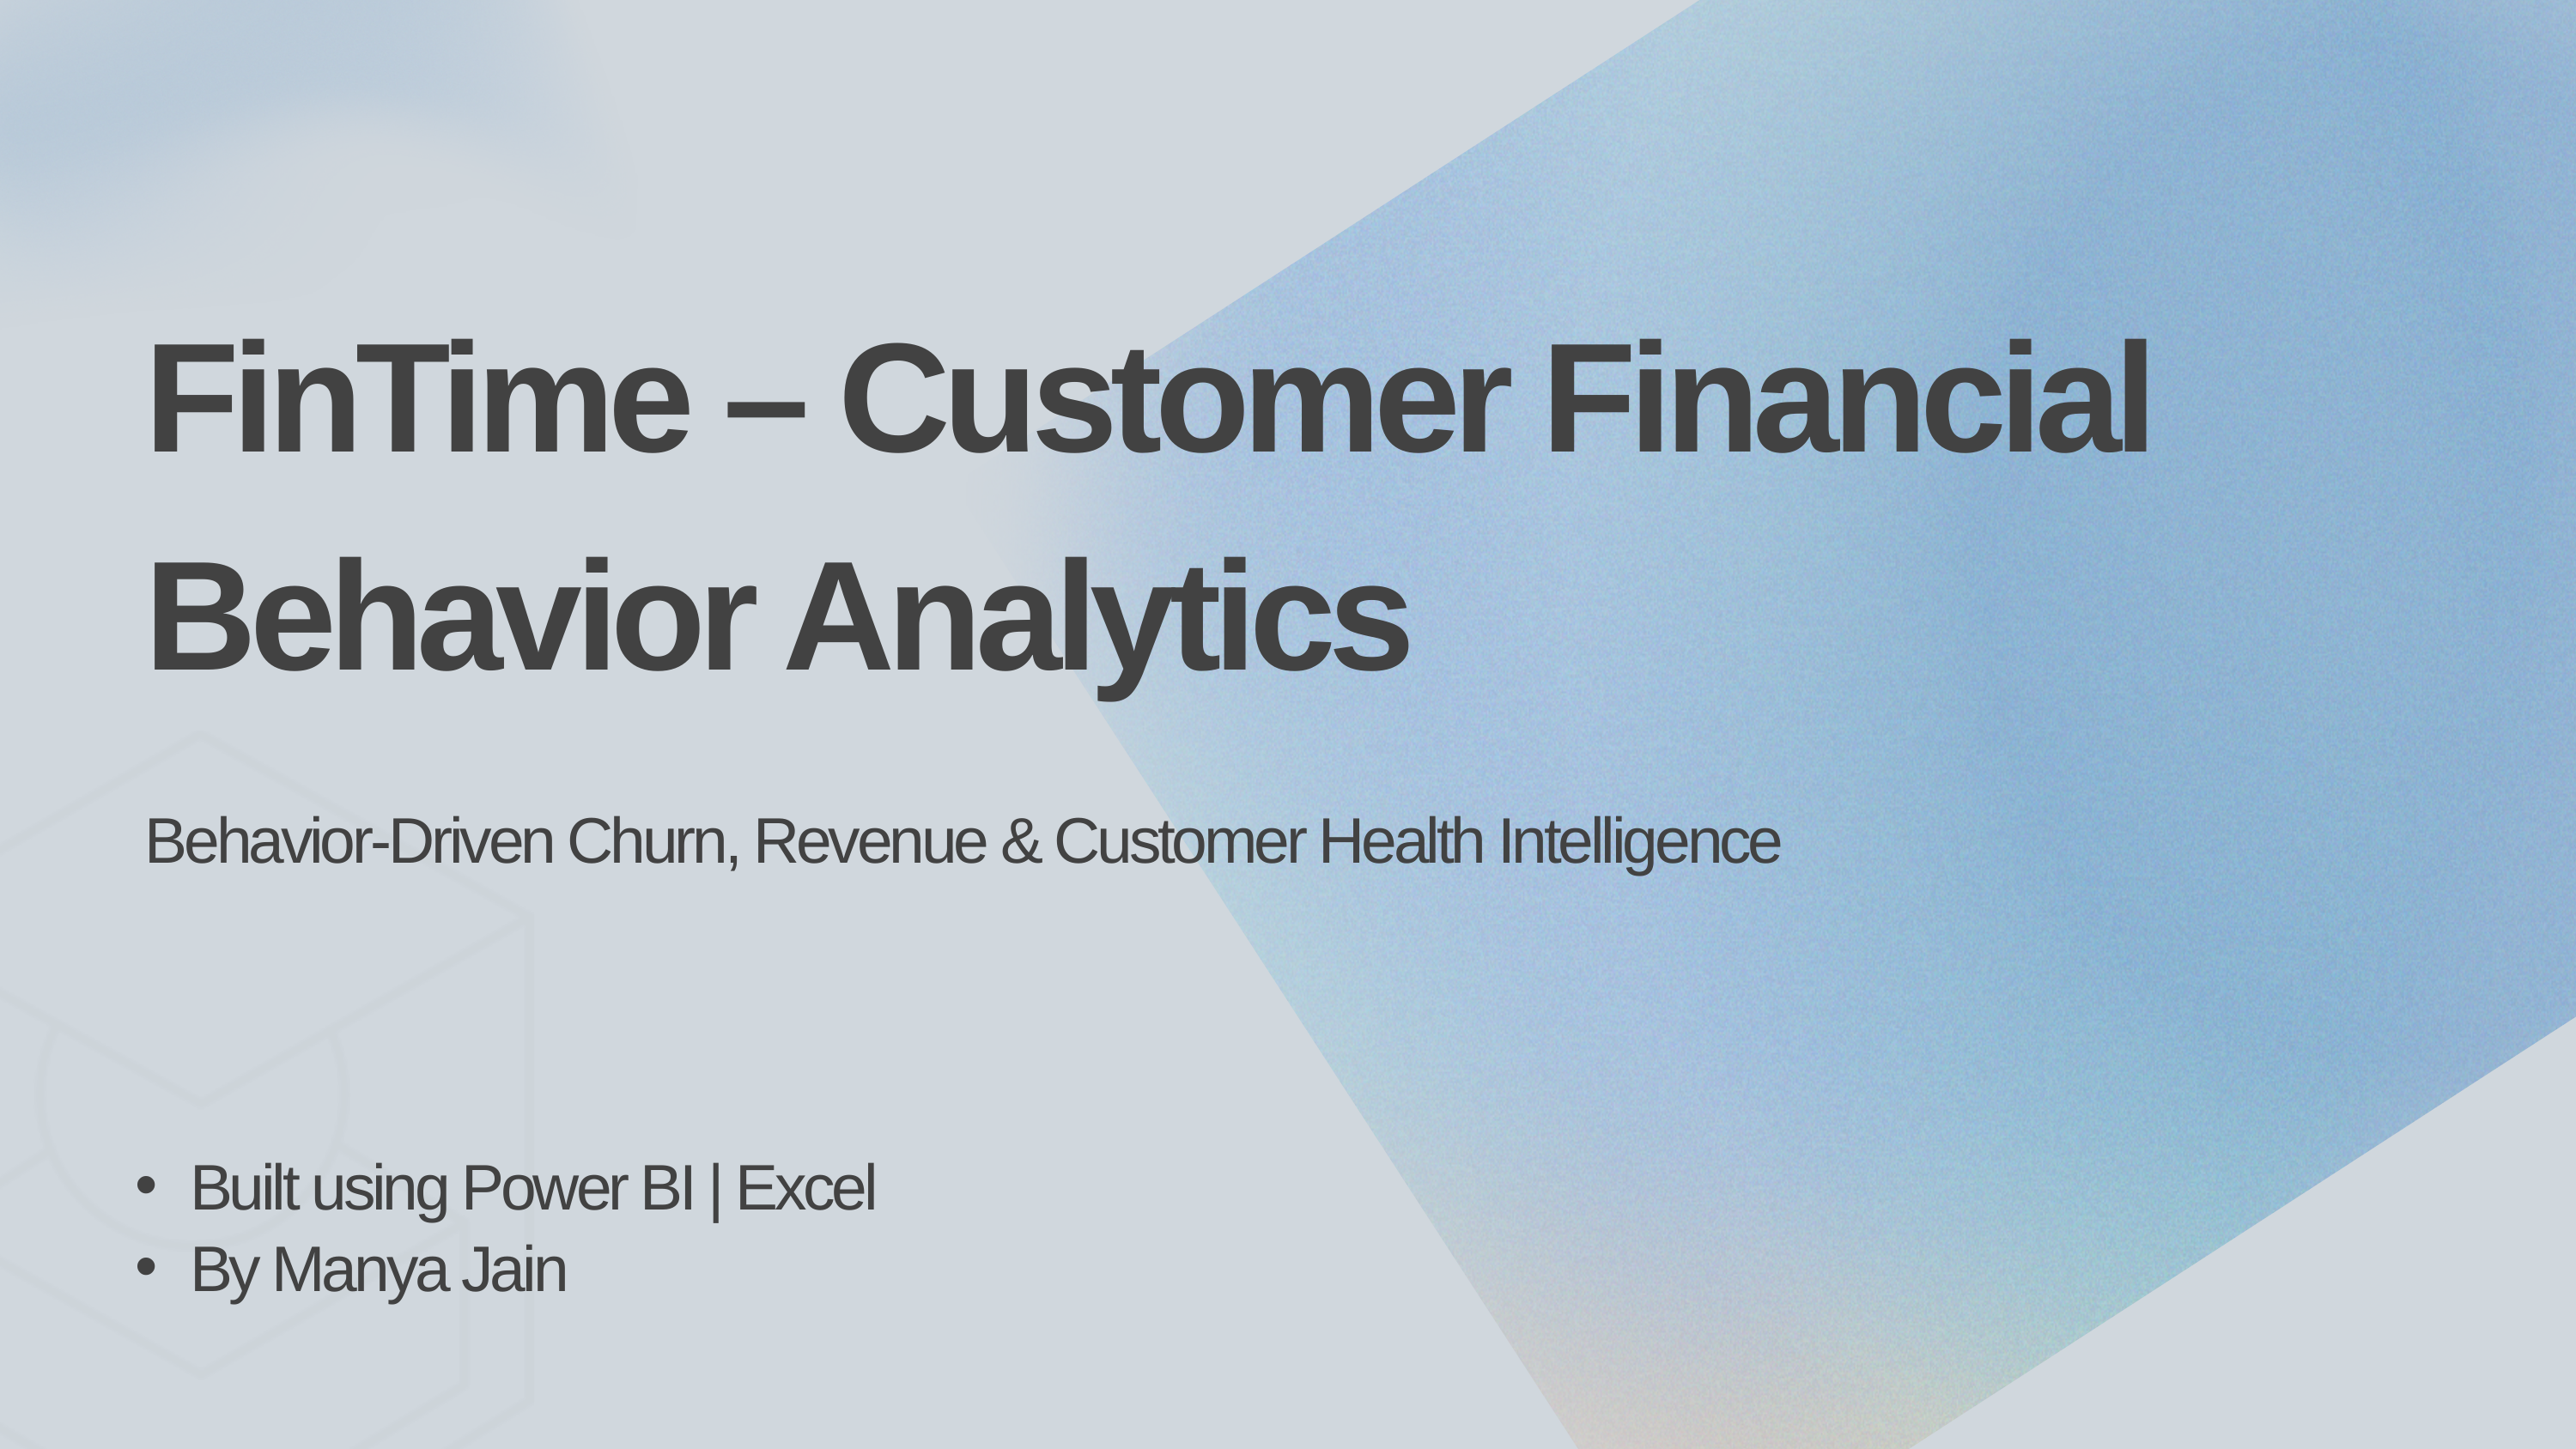

FinTime – Customer Financial Behavior Analytics

Behavior-Driven Churn, Revenue & Customer Health Intelligence
Built using Power BI | Excel
By Manya Jain